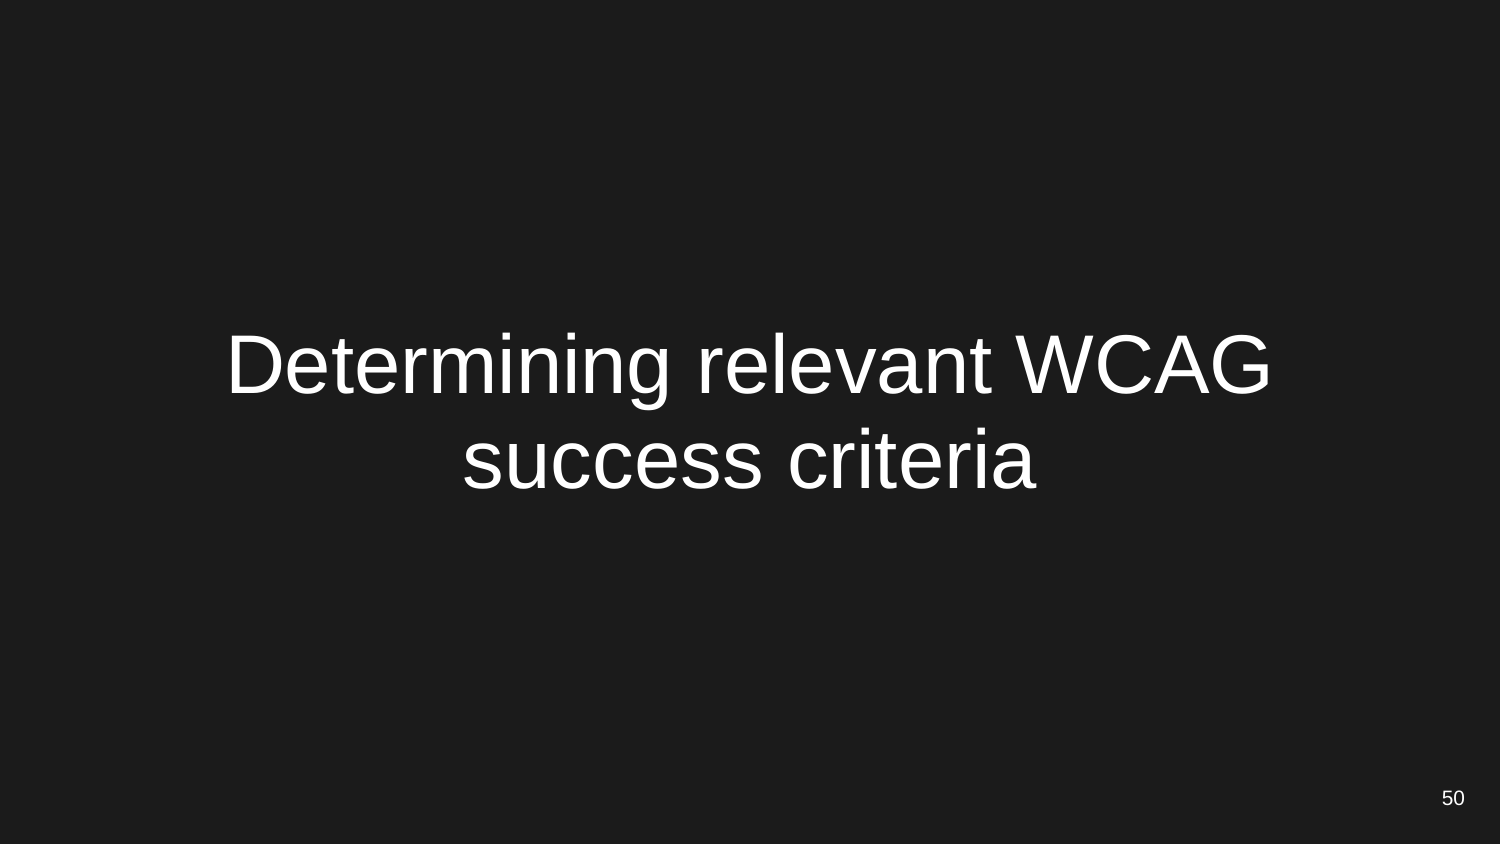

# Determining relevant WCAG success criteria
50